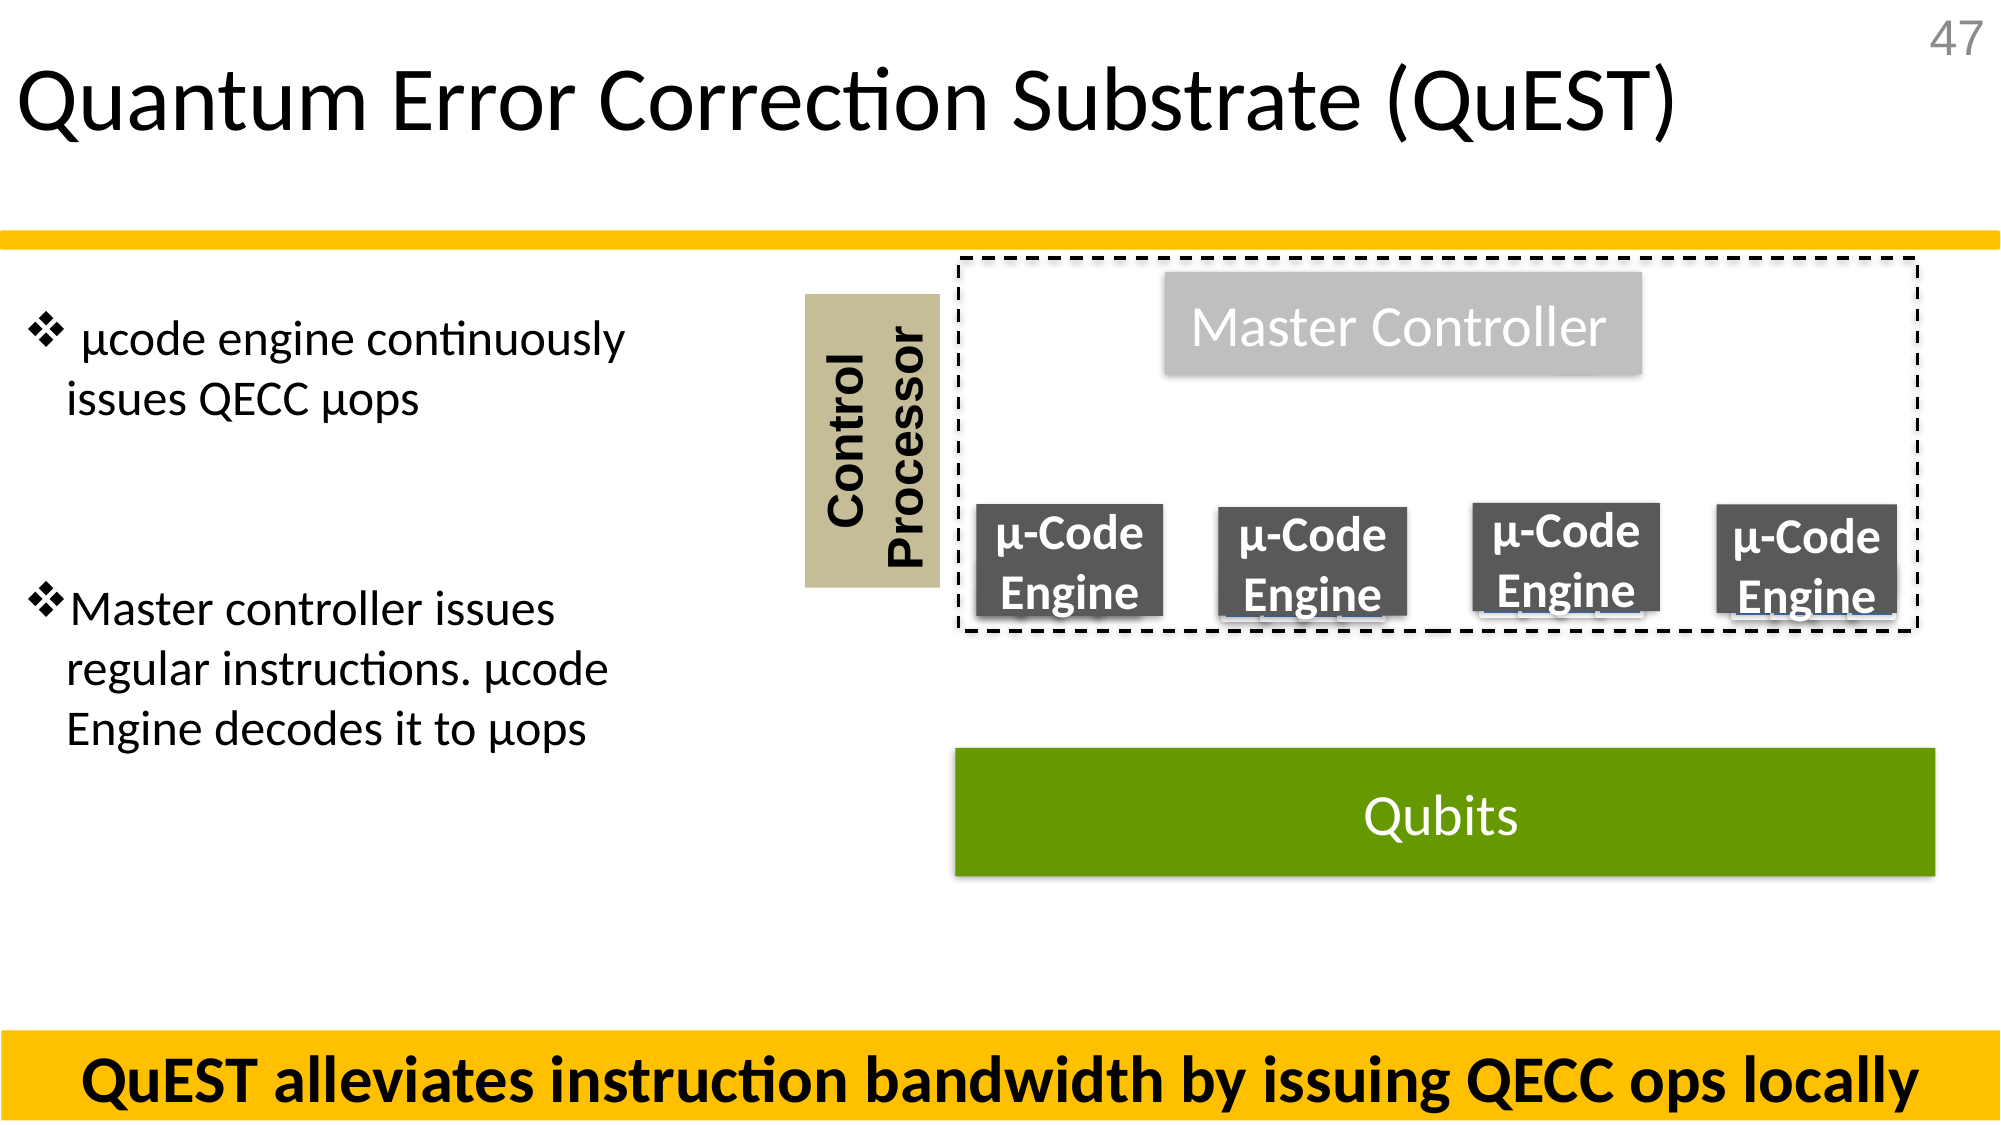

# Quantum Error Correction Substrate (QuEST)
47

Master Controller
 µcode engine continuously issues QECC µops

Master controller issues regular instructions. µcode Engine decodes it to µops

Control Processor

µ-Code
Engine

µ-Code
Engine

µ-Code
Engine

µ-Code
Engine

Qubits

QuEST alleviates instruction bandwidth by issuing QECC ops locally